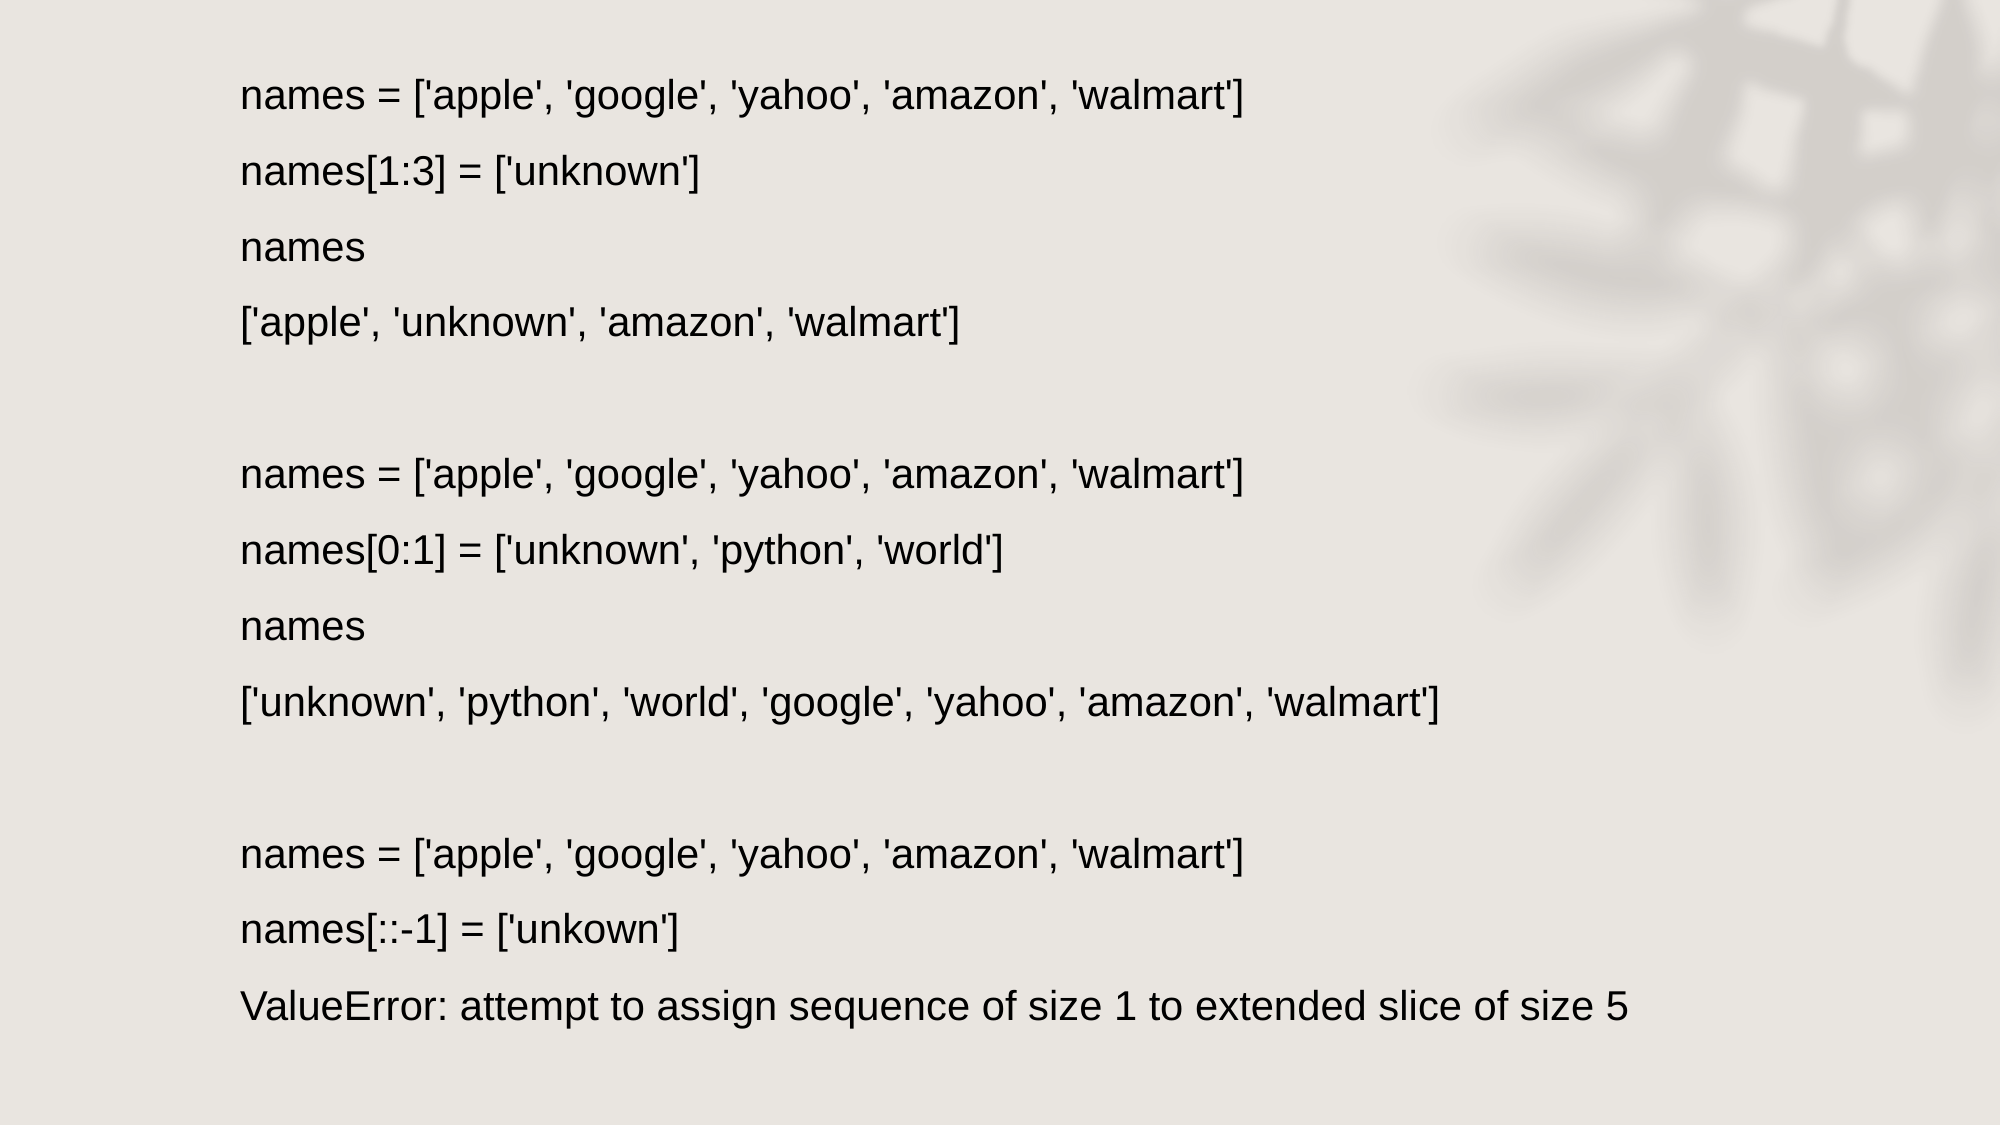

names = ['apple', 'google', 'yahoo', 'amazon', 'walmart']
	names[1:3] = ['unknown']
	names
	['apple', 'unknown', 'amazon', 'walmart']

	names = ['apple', 'google', 'yahoo', 'amazon', 'walmart']
	names[0:1] = ['unknown', 'python', 'world']
	names
	['unknown', 'python', 'world', 'google', 'yahoo', 'amazon', 'walmart']

	names = ['apple', 'google', 'yahoo', 'amazon', 'walmart']
	names[::-1] = ['unkown']
	ValueError: attempt to assign sequence of size 1 to extended slice of size 5